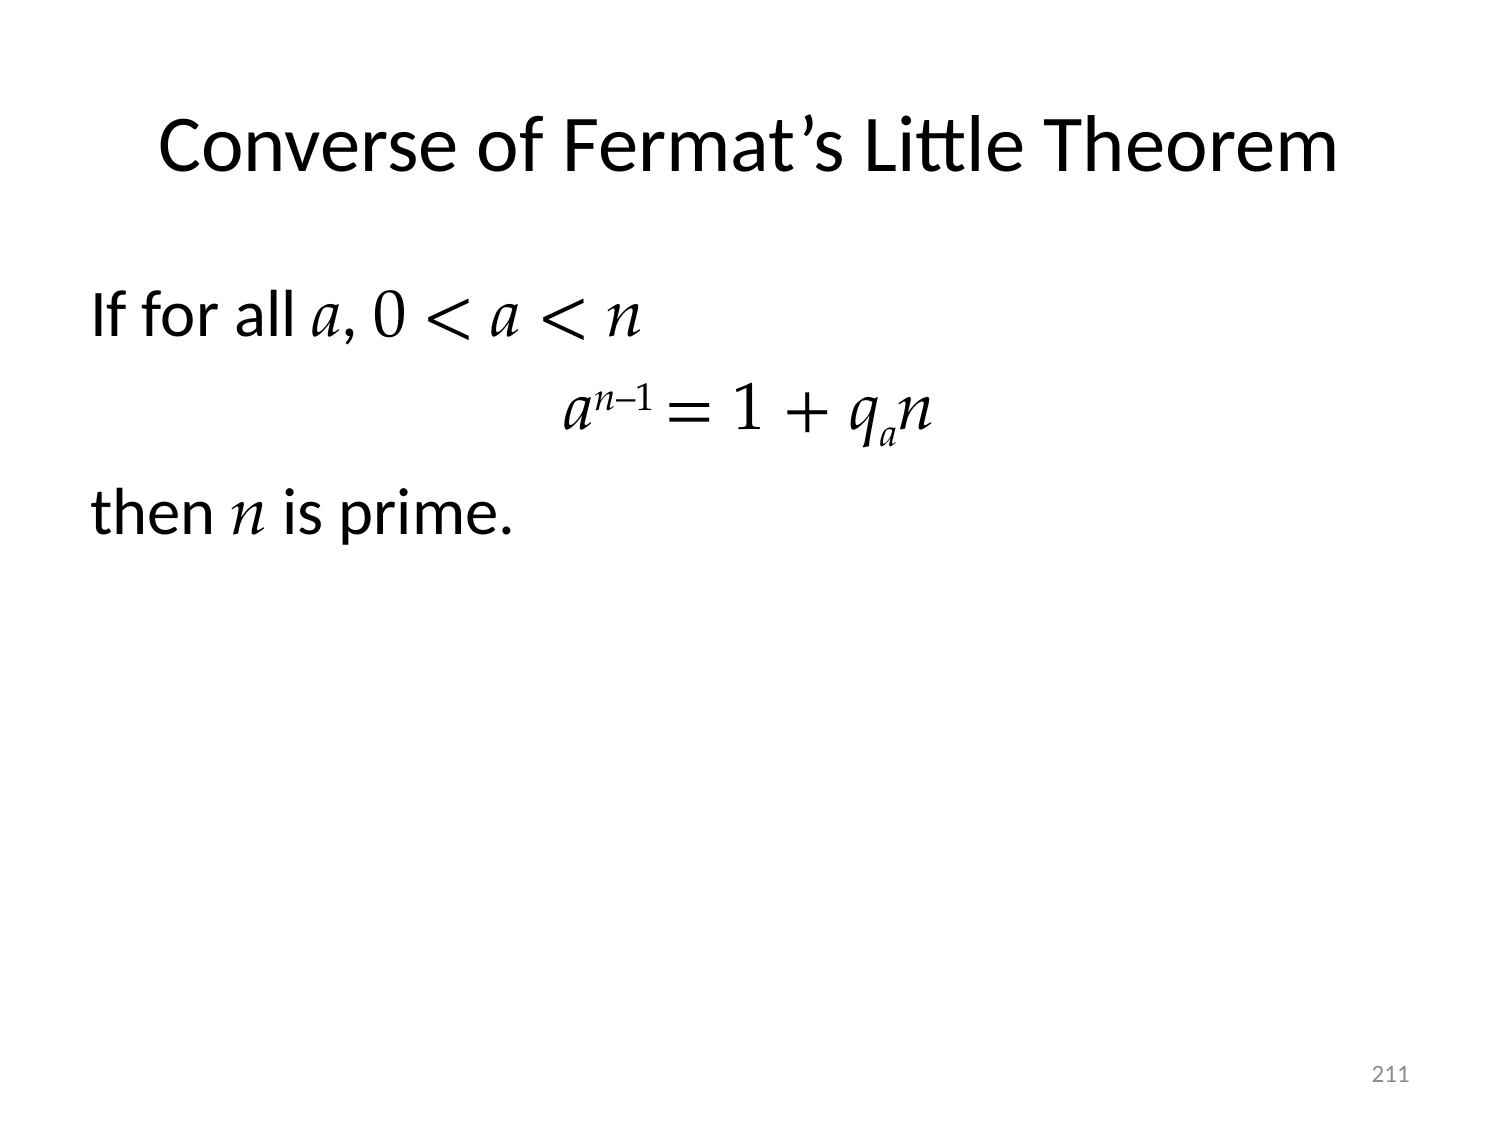

# Converse of Fermat’s Little Theorem
If for all a, 0 < a < n
an–1 = 1 + qan
then n is prime.
211